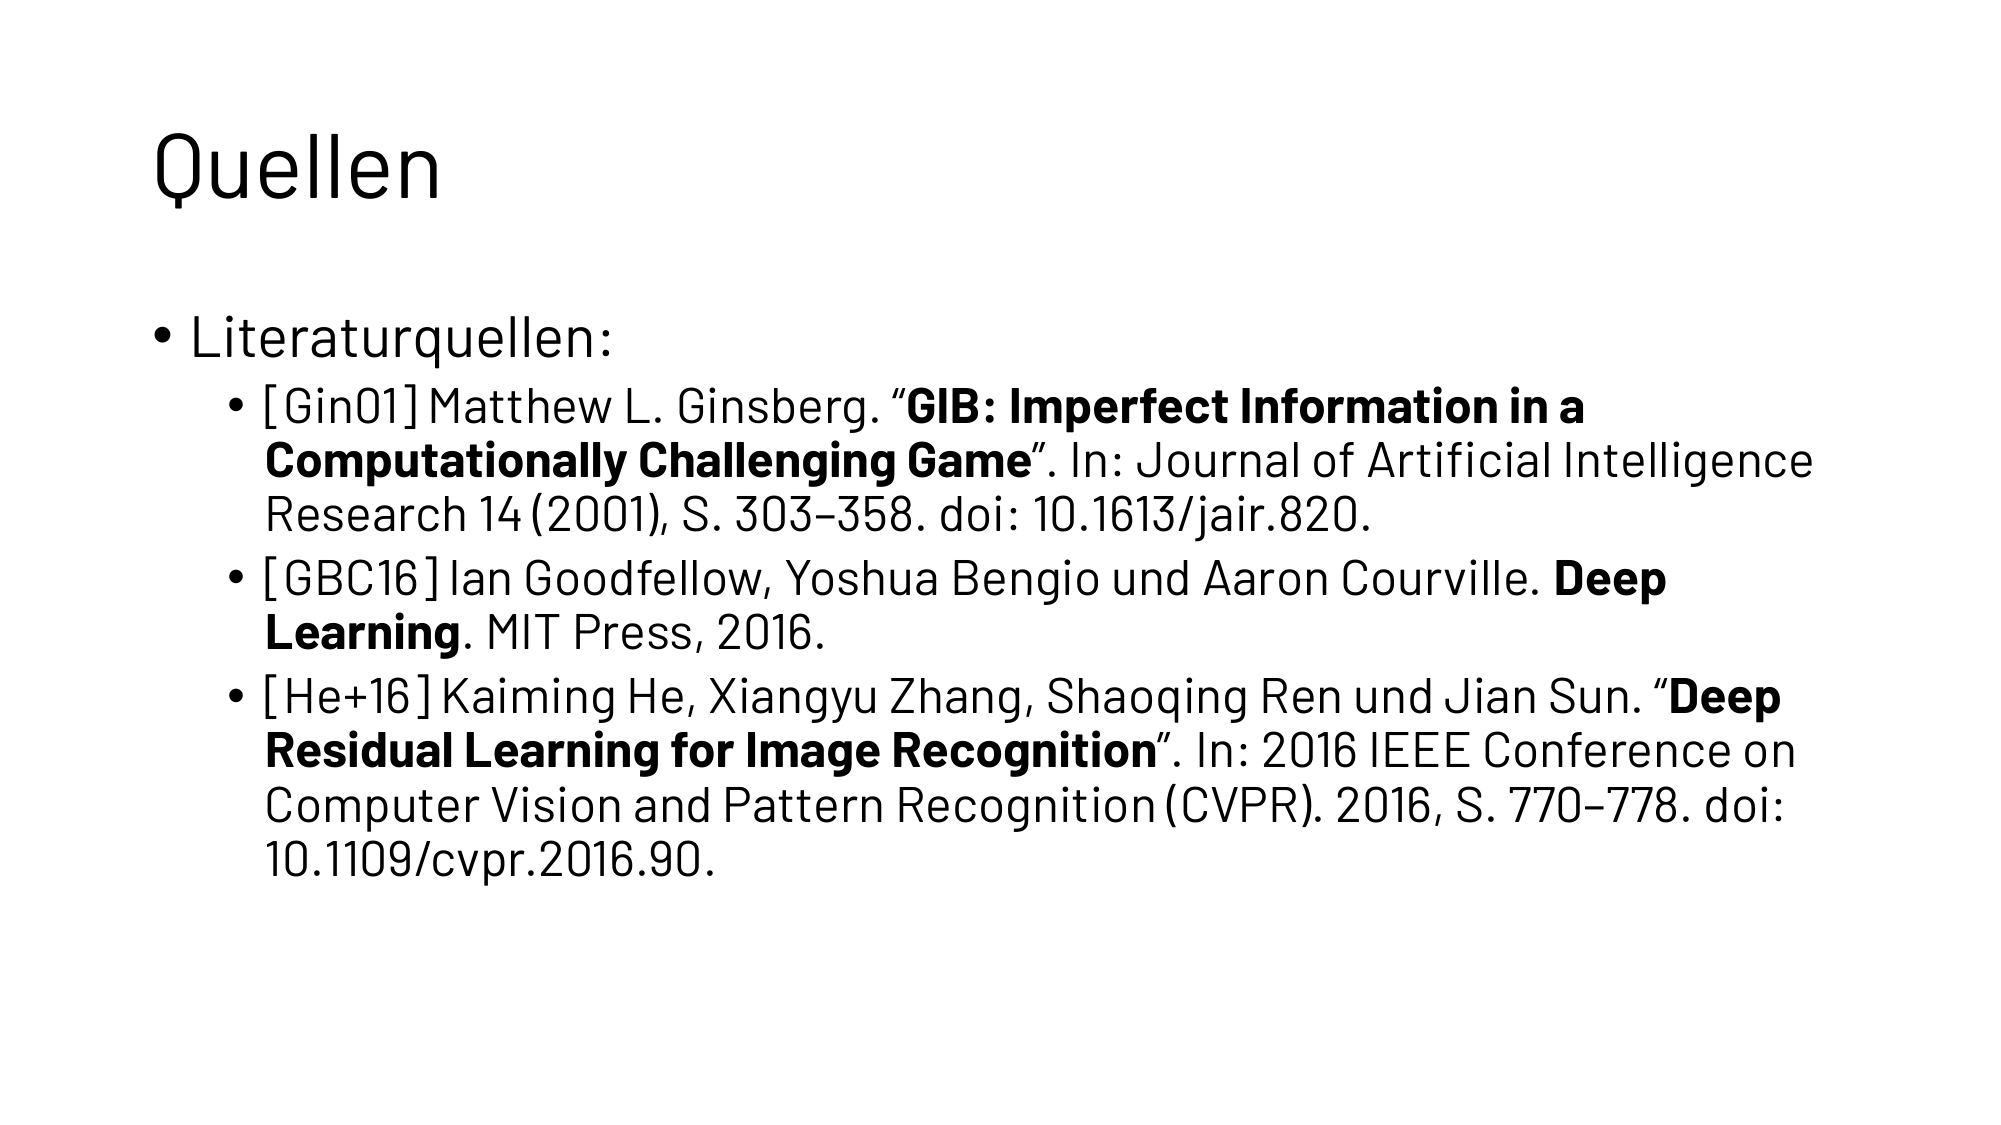

# Quellen
Literaturquellen:
[Gin01] Matthew L. Ginsberg. “GIB: Imperfect Information in a Computationally Challenging Game”. In: Journal of Artificial Intelligence Research 14 (2001), S. 303–358. doi: 10.1613/jair.820.
[GBC16] Ian Goodfellow, Yoshua Bengio und Aaron Courville. Deep Learning. MIT Press, 2016.
[He+16] Kaiming He, Xiangyu Zhang, Shaoqing Ren und Jian Sun. “Deep Residual Learning for Image Recognition”. In: 2016 IEEE Conference on Computer Vision and Pattern Recognition (CVPR). 2016, S. 770–778. doi: 10.1109/cvpr.2016.90.